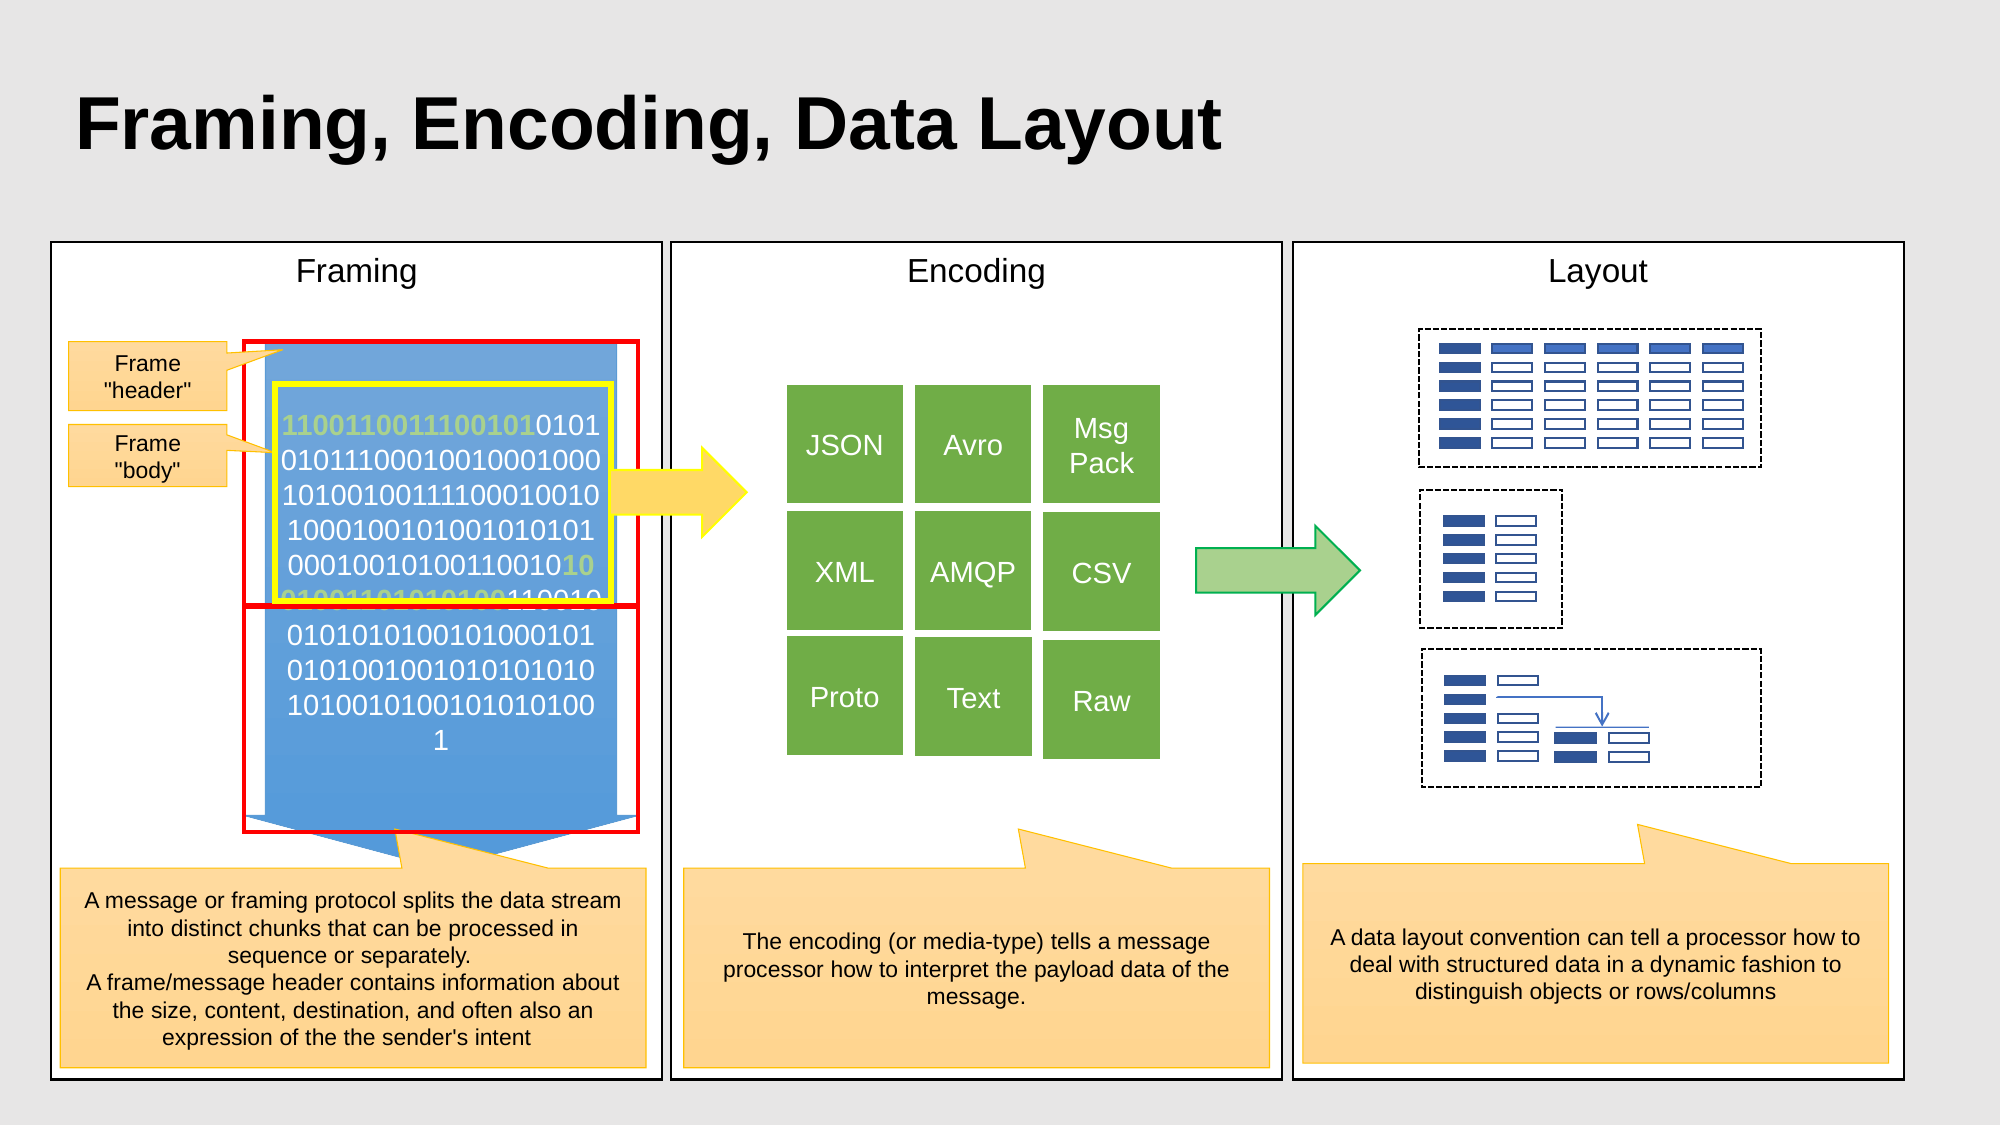

# Framing, Encoding, Data Layout
Layout
Encoding
Framing

Frame "header"

11001100111001010101010111000100100010001010010011110001001010001001010010101010001001010011001010010011010101001100100101010100101000101010100100101010101010100101001010101001
Avro
Msg
Pack
JSON

Frame "body"

XML
AMQP
CSV

Proto
Text
Raw

A data layout convention can tell a processor how to deal with structured data in a dynamic fashion to distinguish objects or rows/columns
The encoding (or media-type) tells a message processor how to interpret the payload data of the message.
A message or framing protocol splits the data stream into distinct chunks that can be processed in sequence or separately.
A frame/message header contains information about the size, content, destination, and often also an expression of the the sender's intent